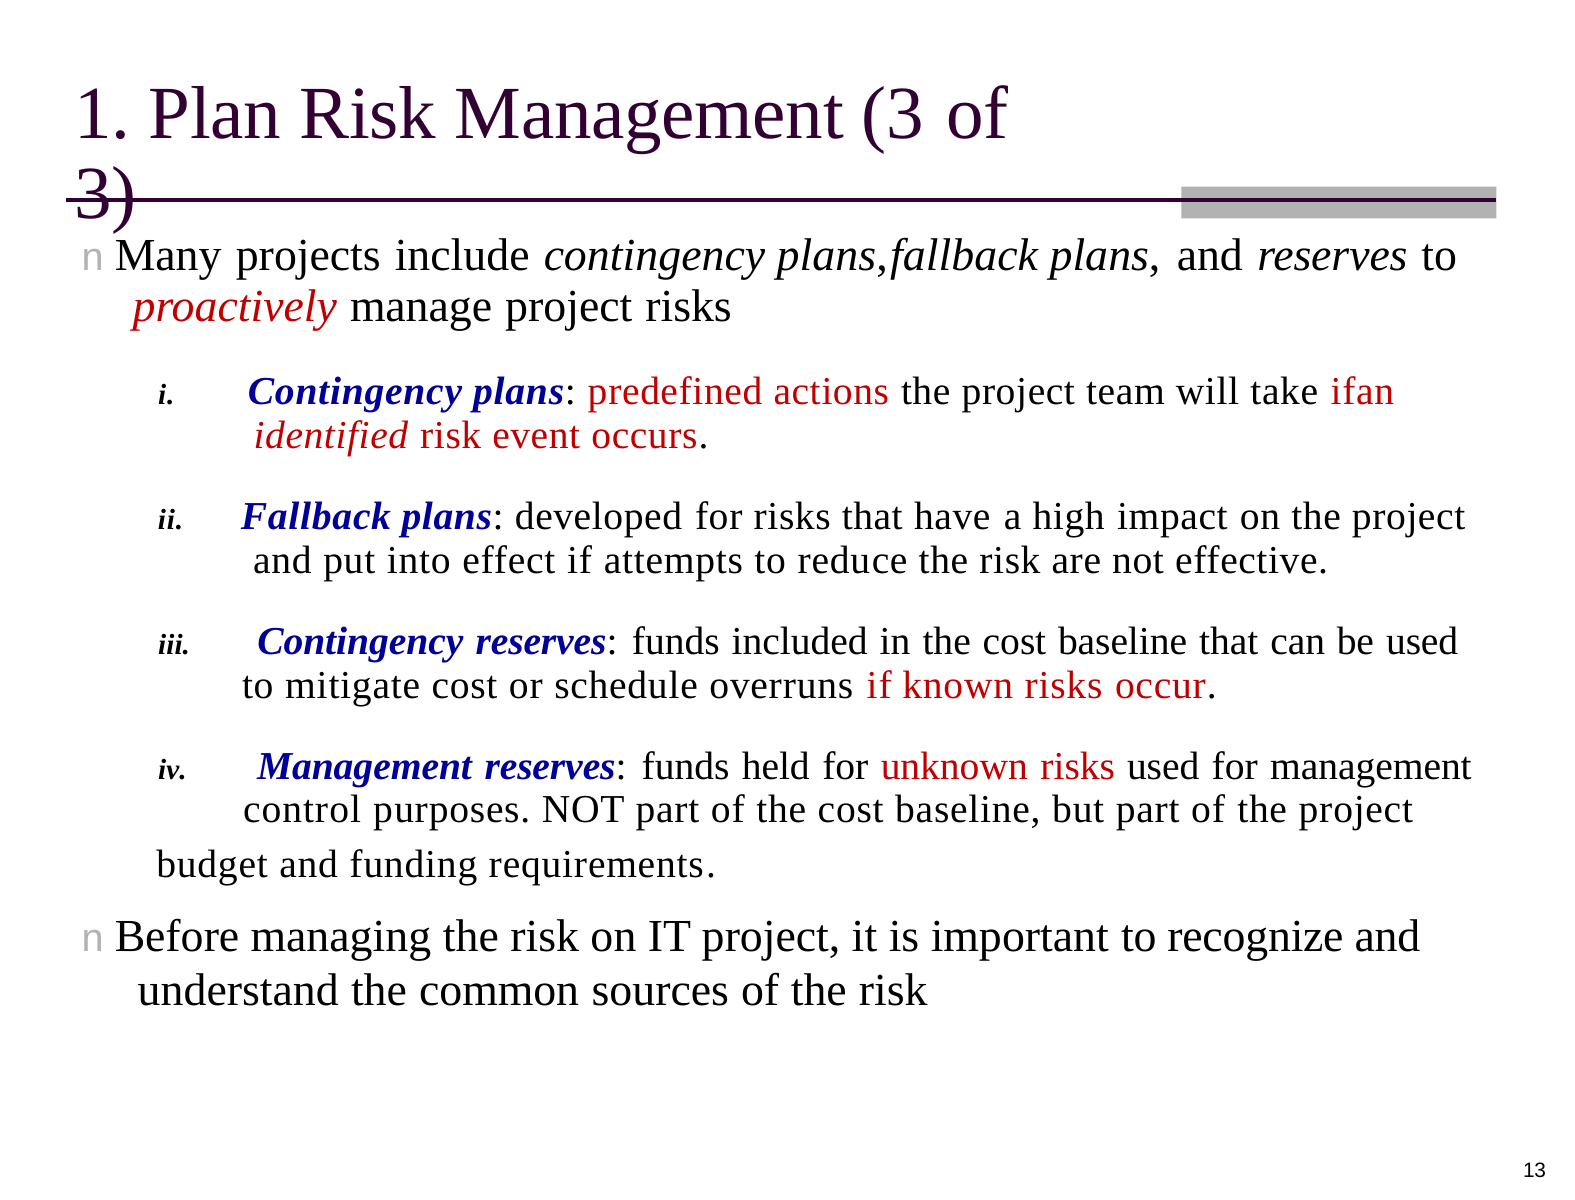

1. Plan Risk Management (3 of 3)

n Many projects include contingency plans,fallback plans, and reserves to proactively manage project risks
i.         Contingency plans: predefined actions the project team will take ifan          identified risk event occurs.
ii.       Fallback plans: developed for risks that have a high impact on the project   and put into effect if attempts to reduce the risk are not effective.

iii.       Contingency reserves: funds included in the cost baseline that can be used   to mitigate cost or schedule overruns if known risks occur.

iv.       Management reserves: funds held for unknown risks used for management control purposes. NOT part of the cost baseline, but part of the project
budget and funding requirements.

n Before managing the risk on IT project, it is important to recognize and    understand the common sources of the risk

13